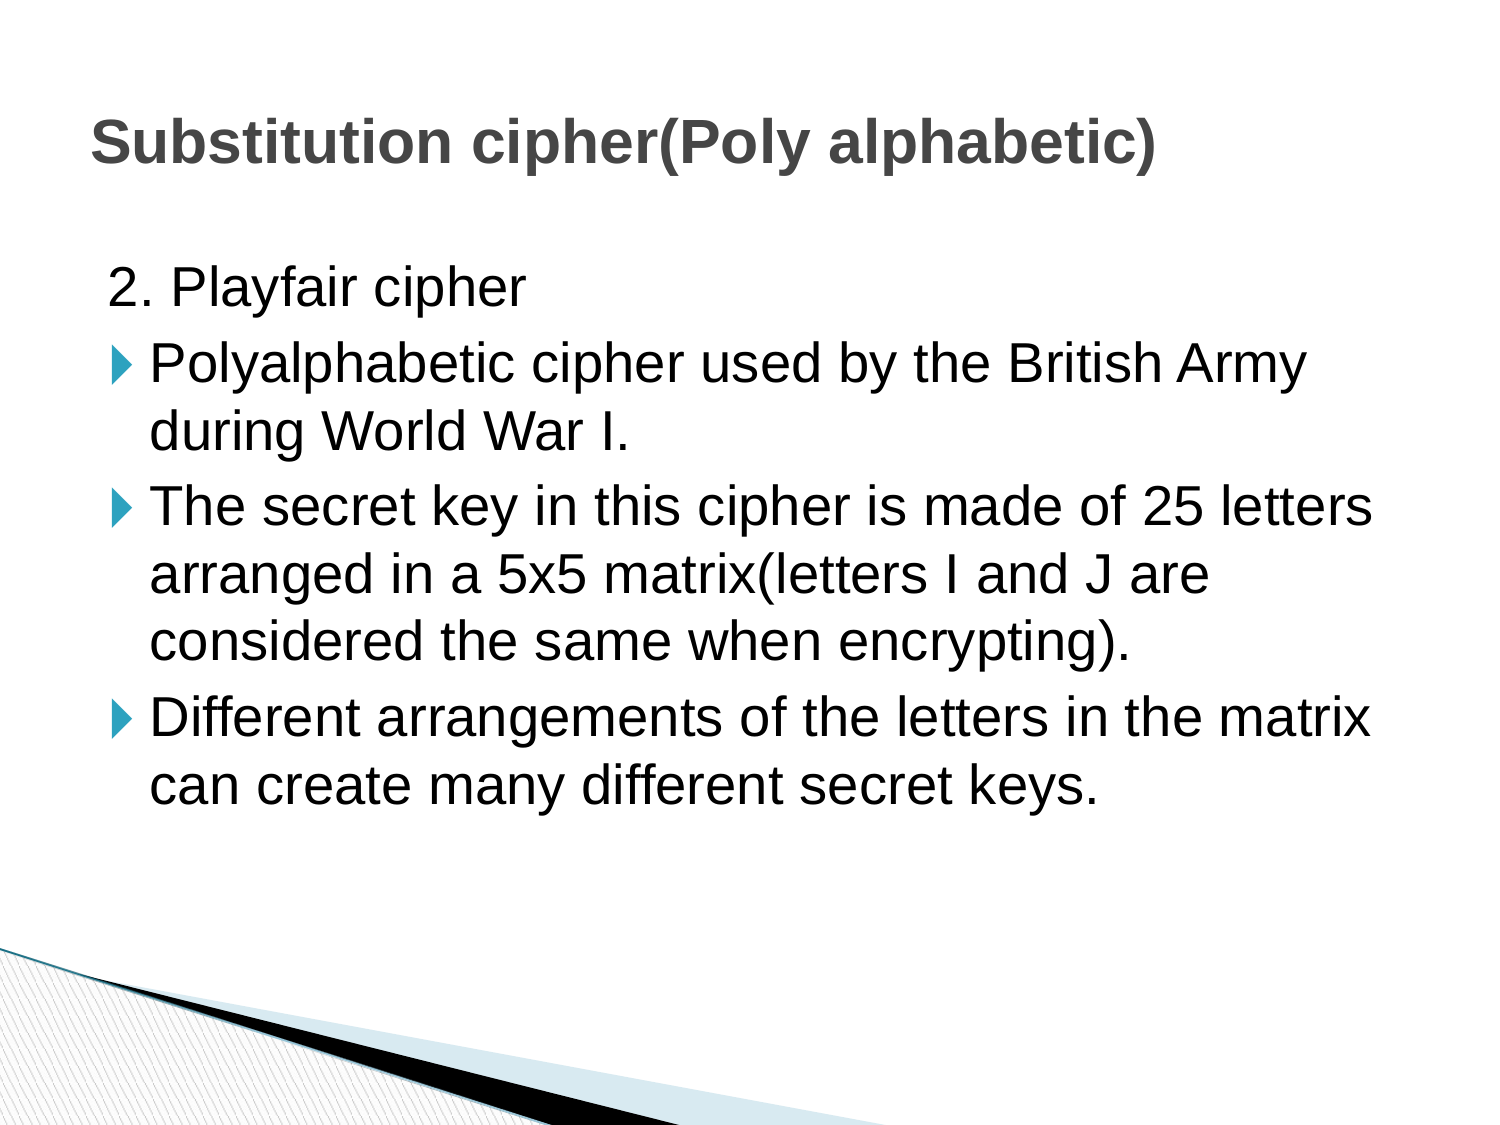

Substitution cipher(Poly alphabetic)
2. Playfair cipher
Polyalphabetic cipher used by the British Army during World War I.
The secret key in this cipher is made of 25 letters arranged in a 5x5 matrix(letters I and J are considered the same when encrypting).
Different arrangements of the letters in the matrix can create many different secret keys.